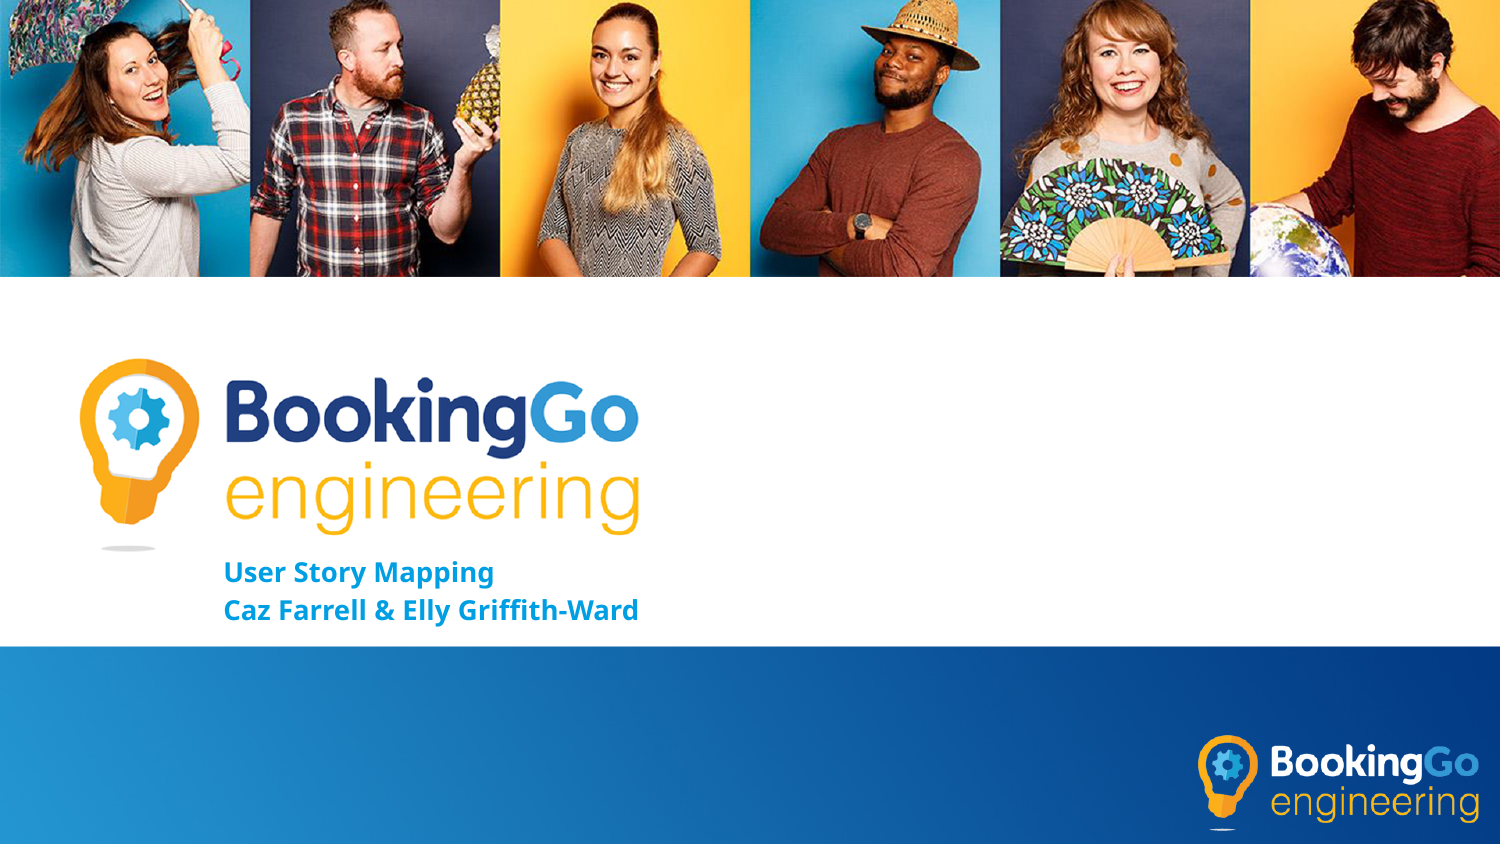

User Story Mapping
Caz Farrell & Elly Griffith-Ward